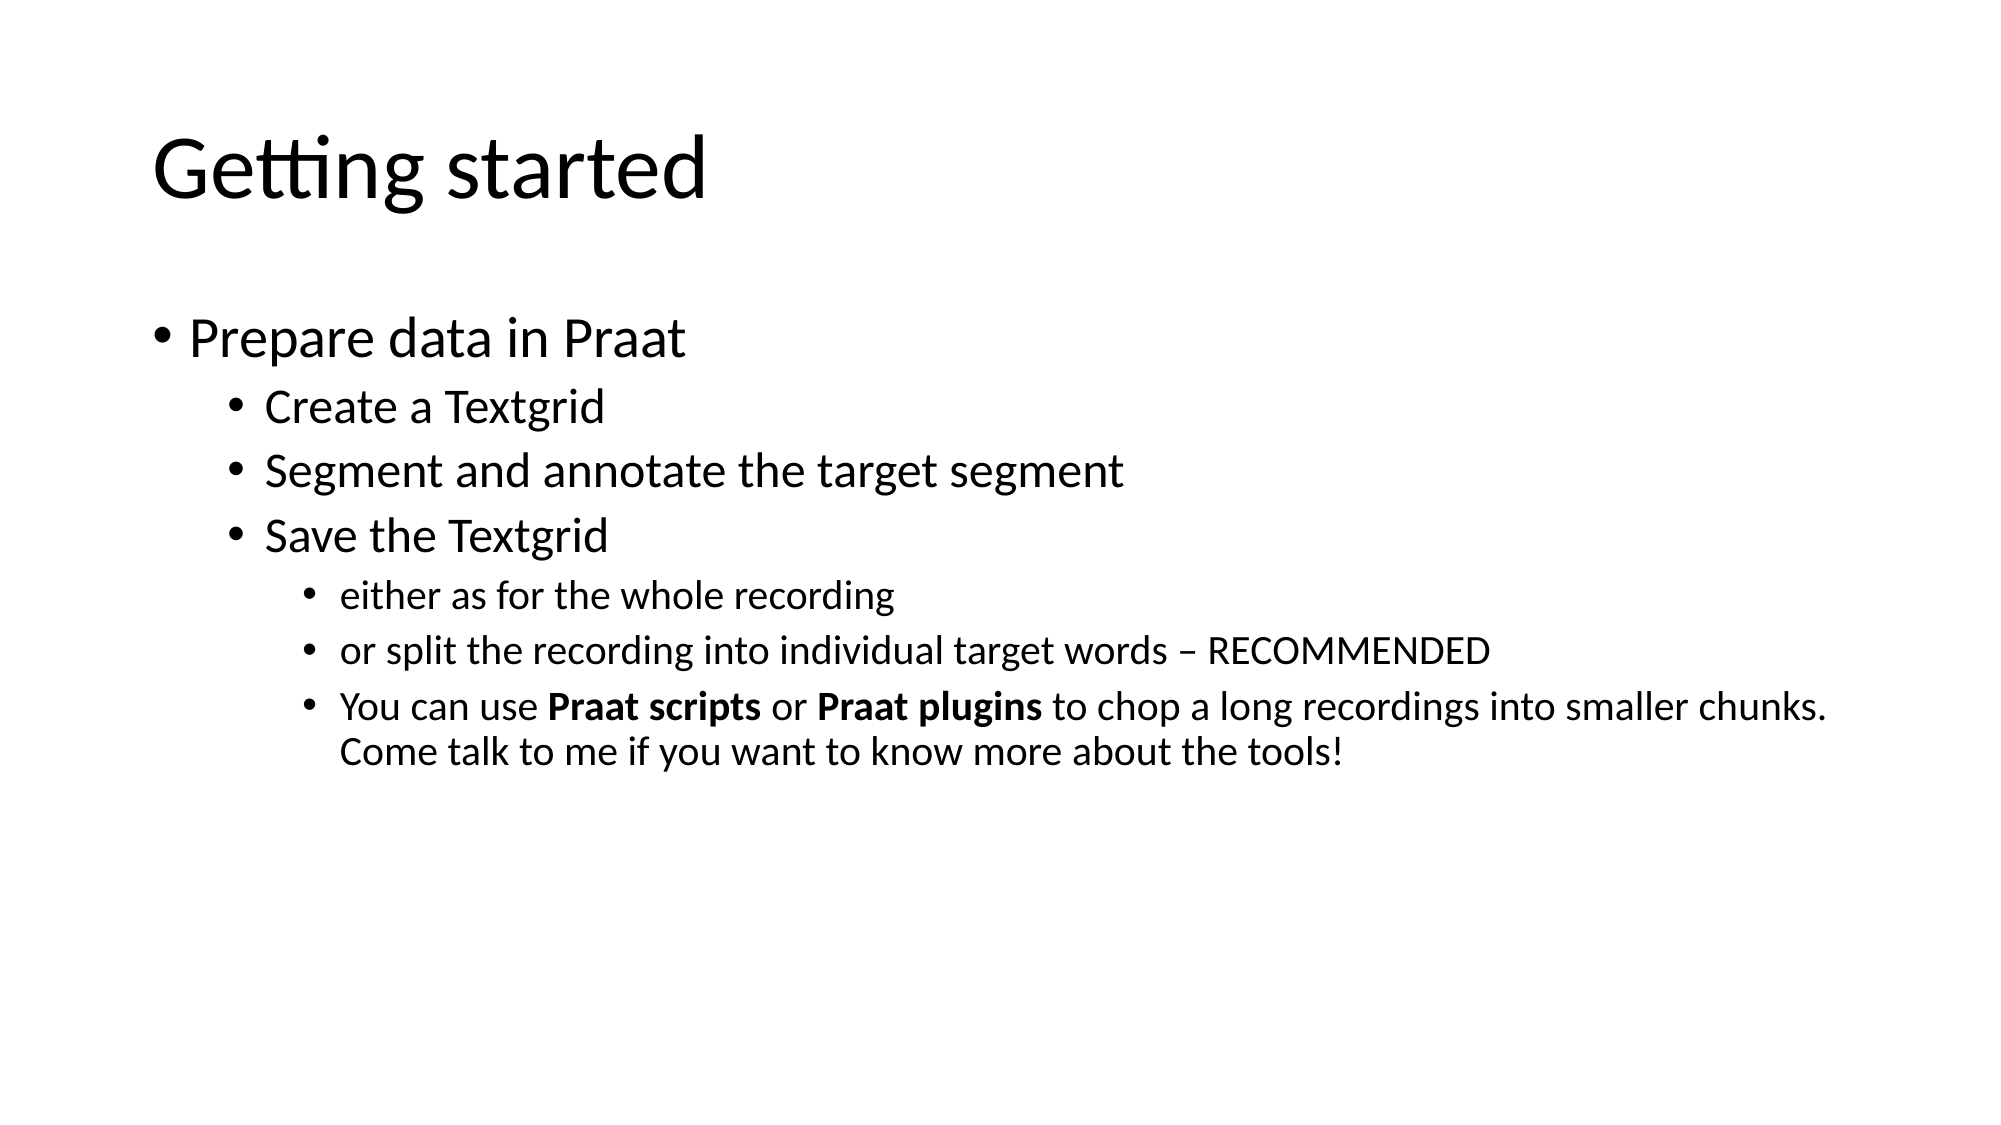

# Getting started
Prepare data in Praat
Create a Textgrid
Segment and annotate the target segment
Save the Textgrid
either as for the whole recording
or split the recording into individual target words – RECOMMENDED
You can use Praat scripts or Praat plugins to chop a long recordings into smaller chunks. Come talk to me if you want to know more about the tools!